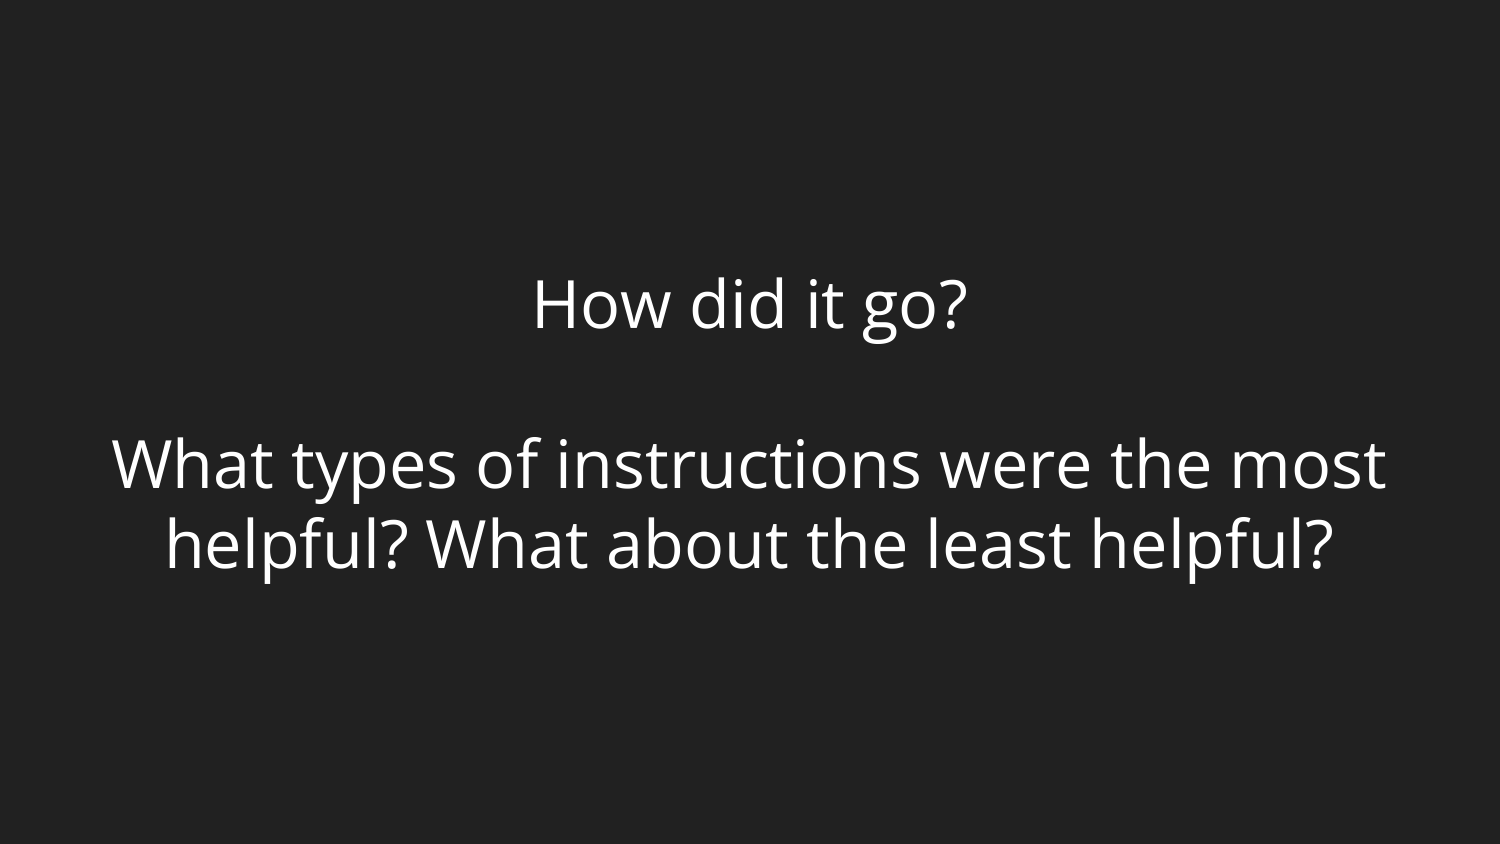

# How did it go?

What types of instructions were the most helpful? What about the least helpful?